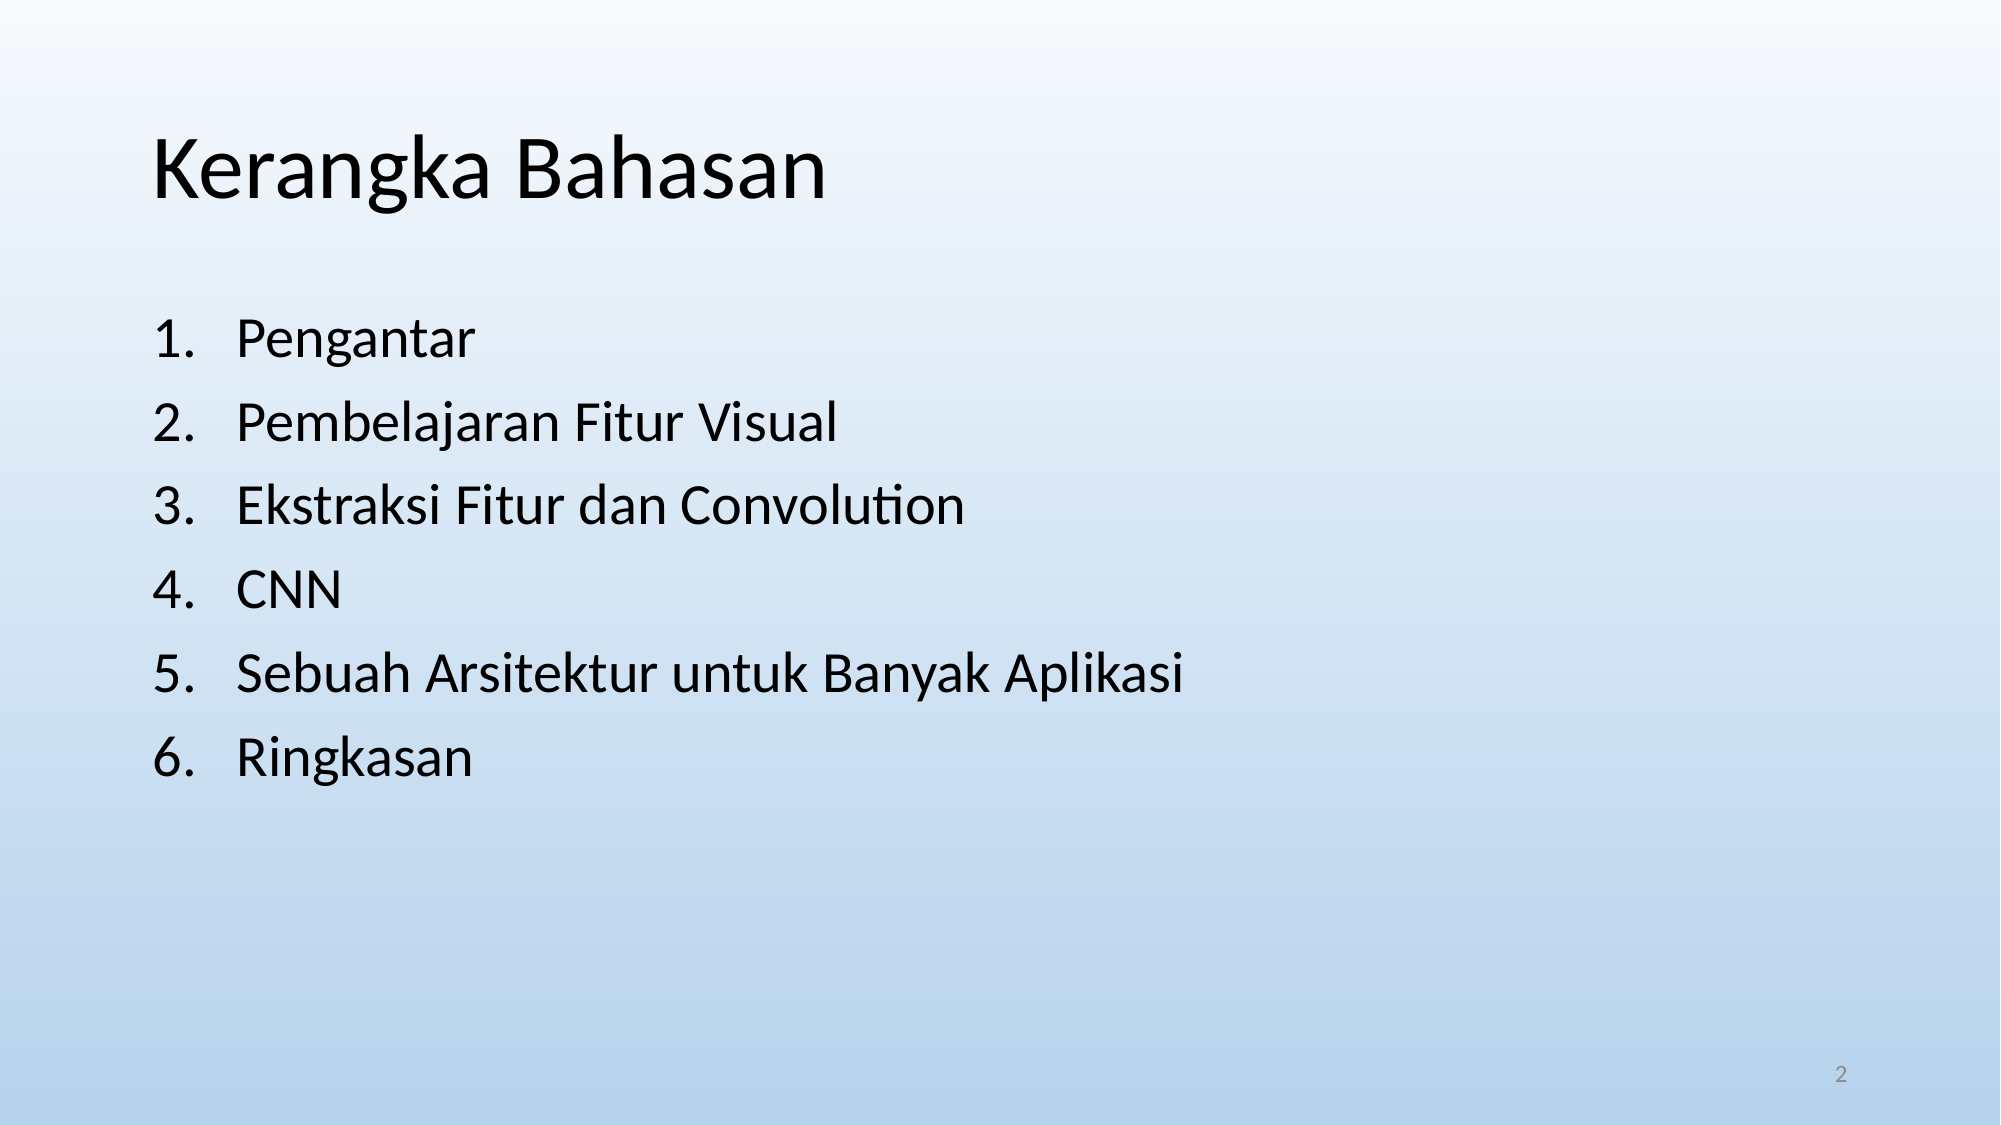

# Kerangka Bahasan
Pengantar
Pembelajaran Fitur Visual
Ekstraksi Fitur dan Convolution
CNN
Sebuah Arsitektur untuk Banyak Aplikasi
Ringkasan

2